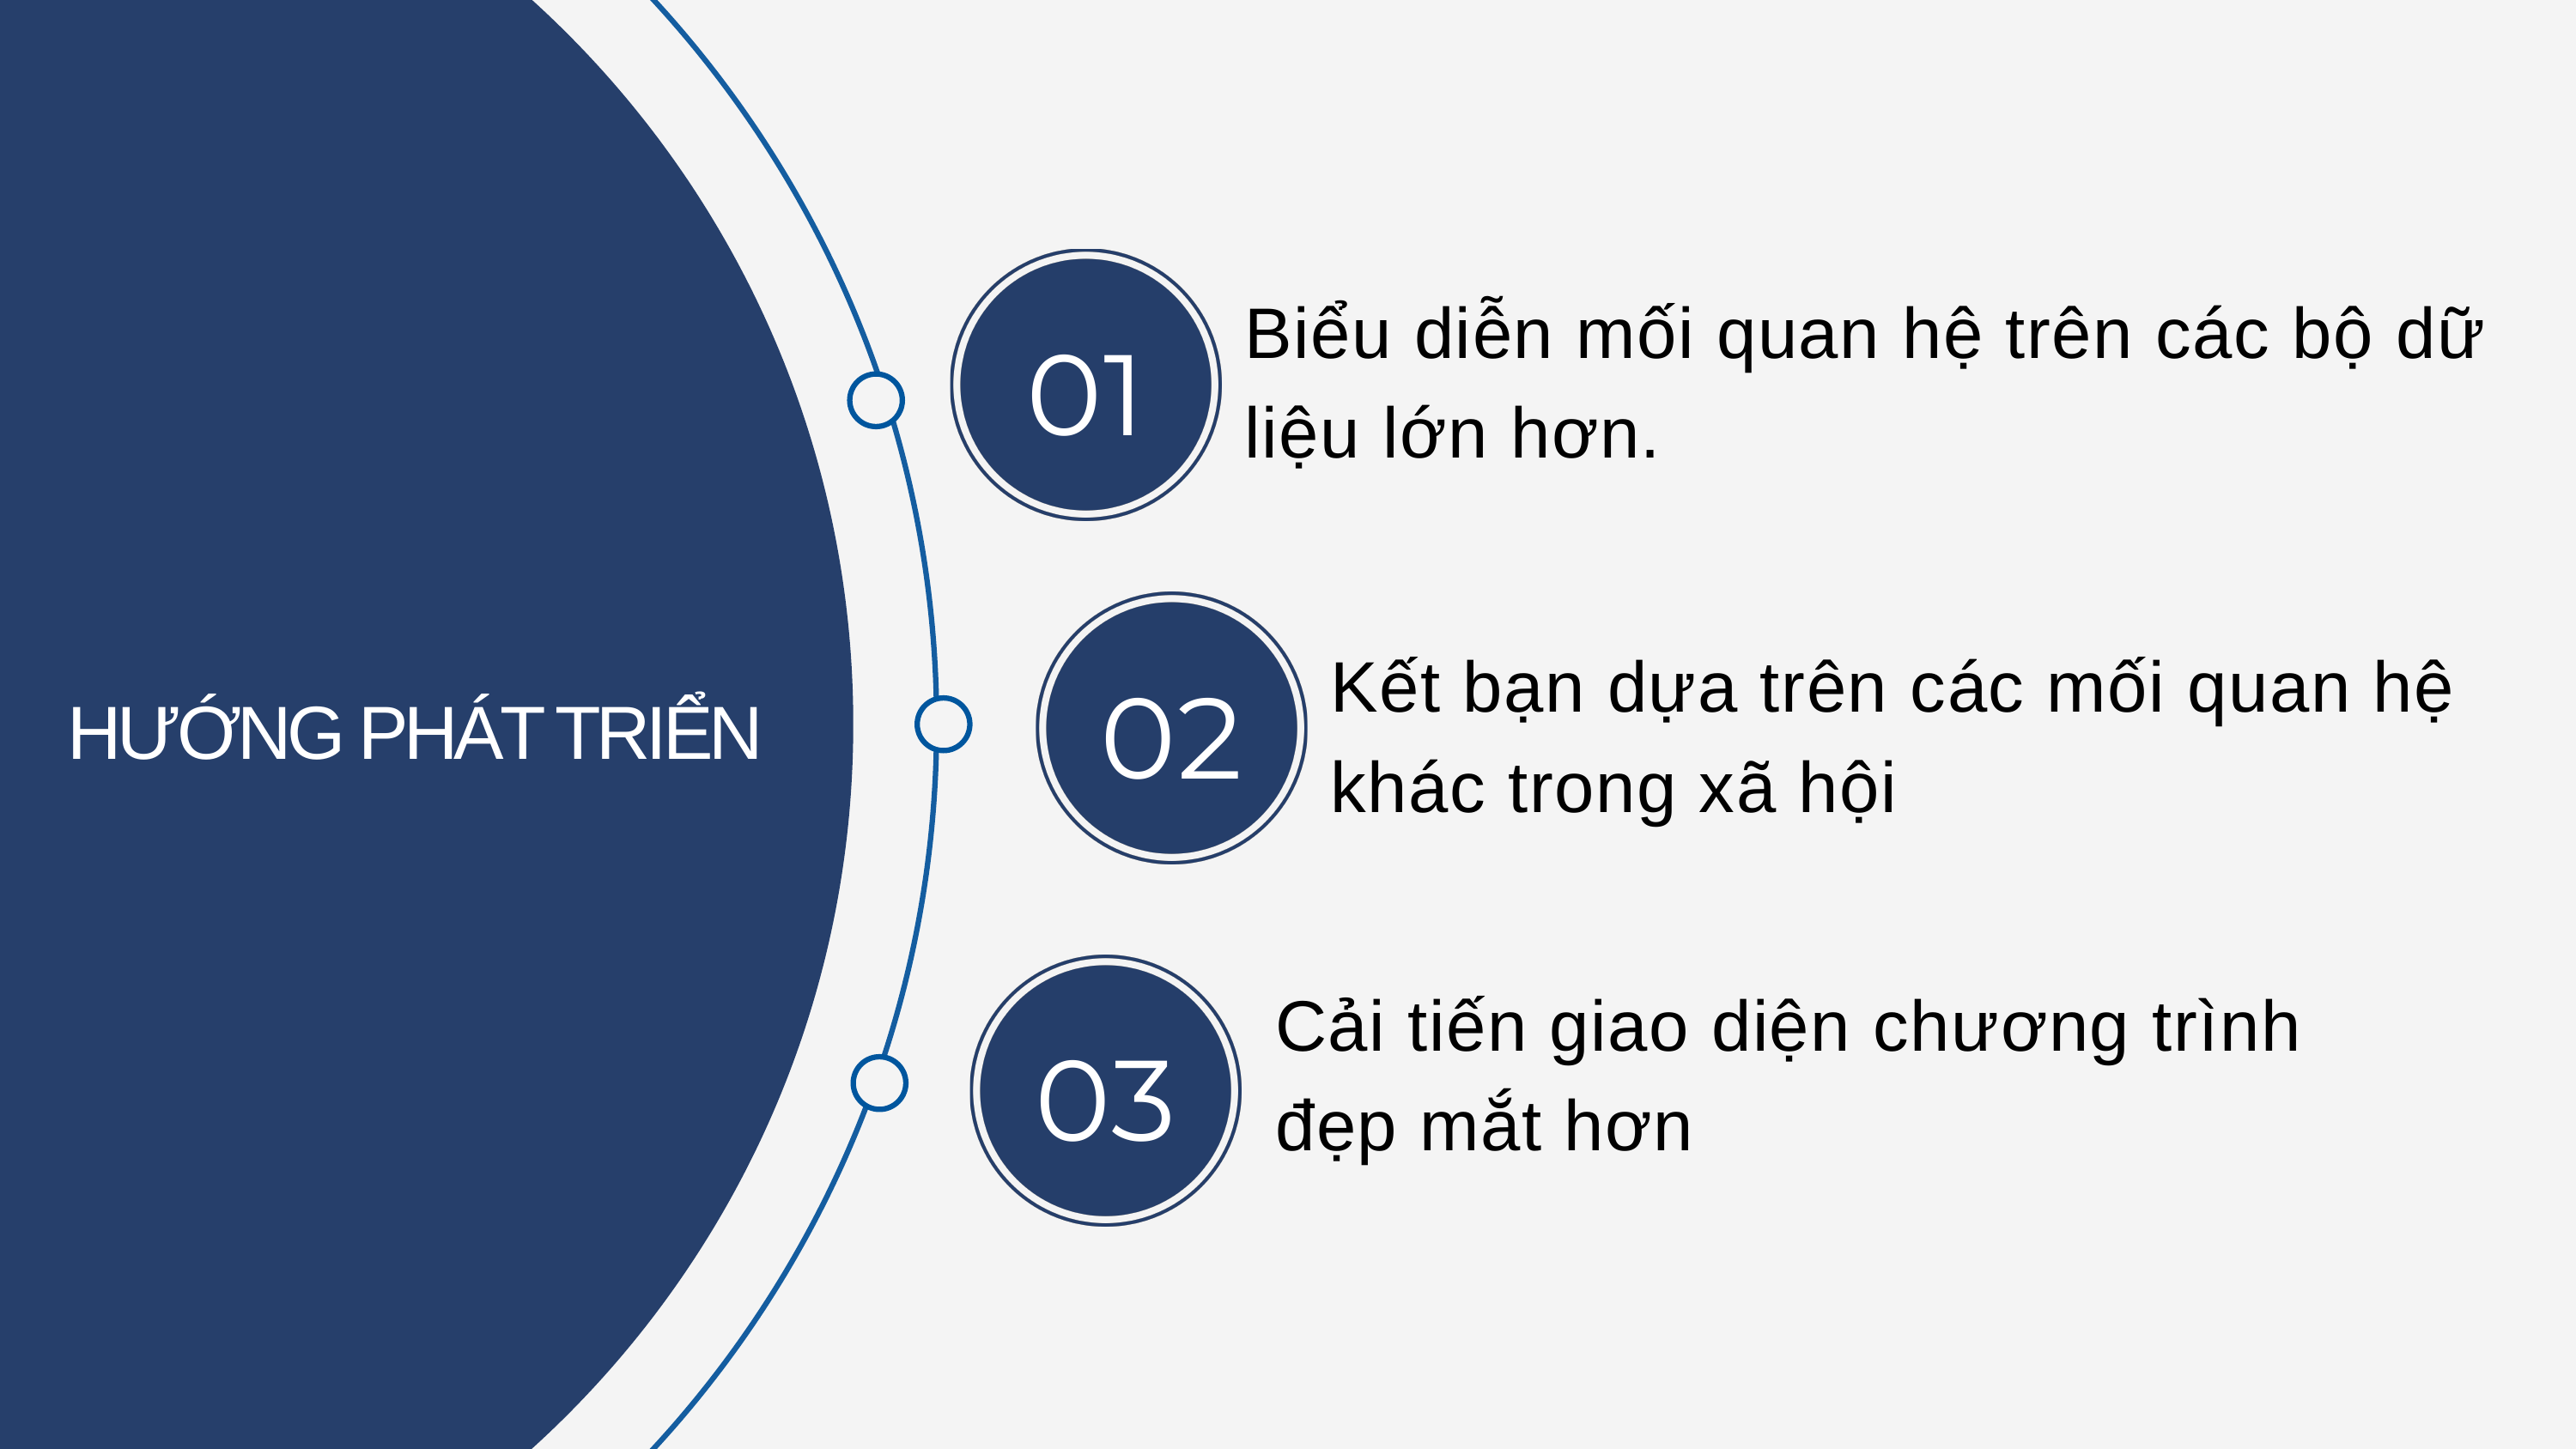

Biểu diễn mối quan hệ trên các bộ dữ liệu lớn hơn.
01

Kết bạn dựa trên các mối quan hệ khác trong xã hội
02
HƯỚNG PHÁT TRIỂN

Cải tiến giao diện chương trình đẹp mắt hơn
03